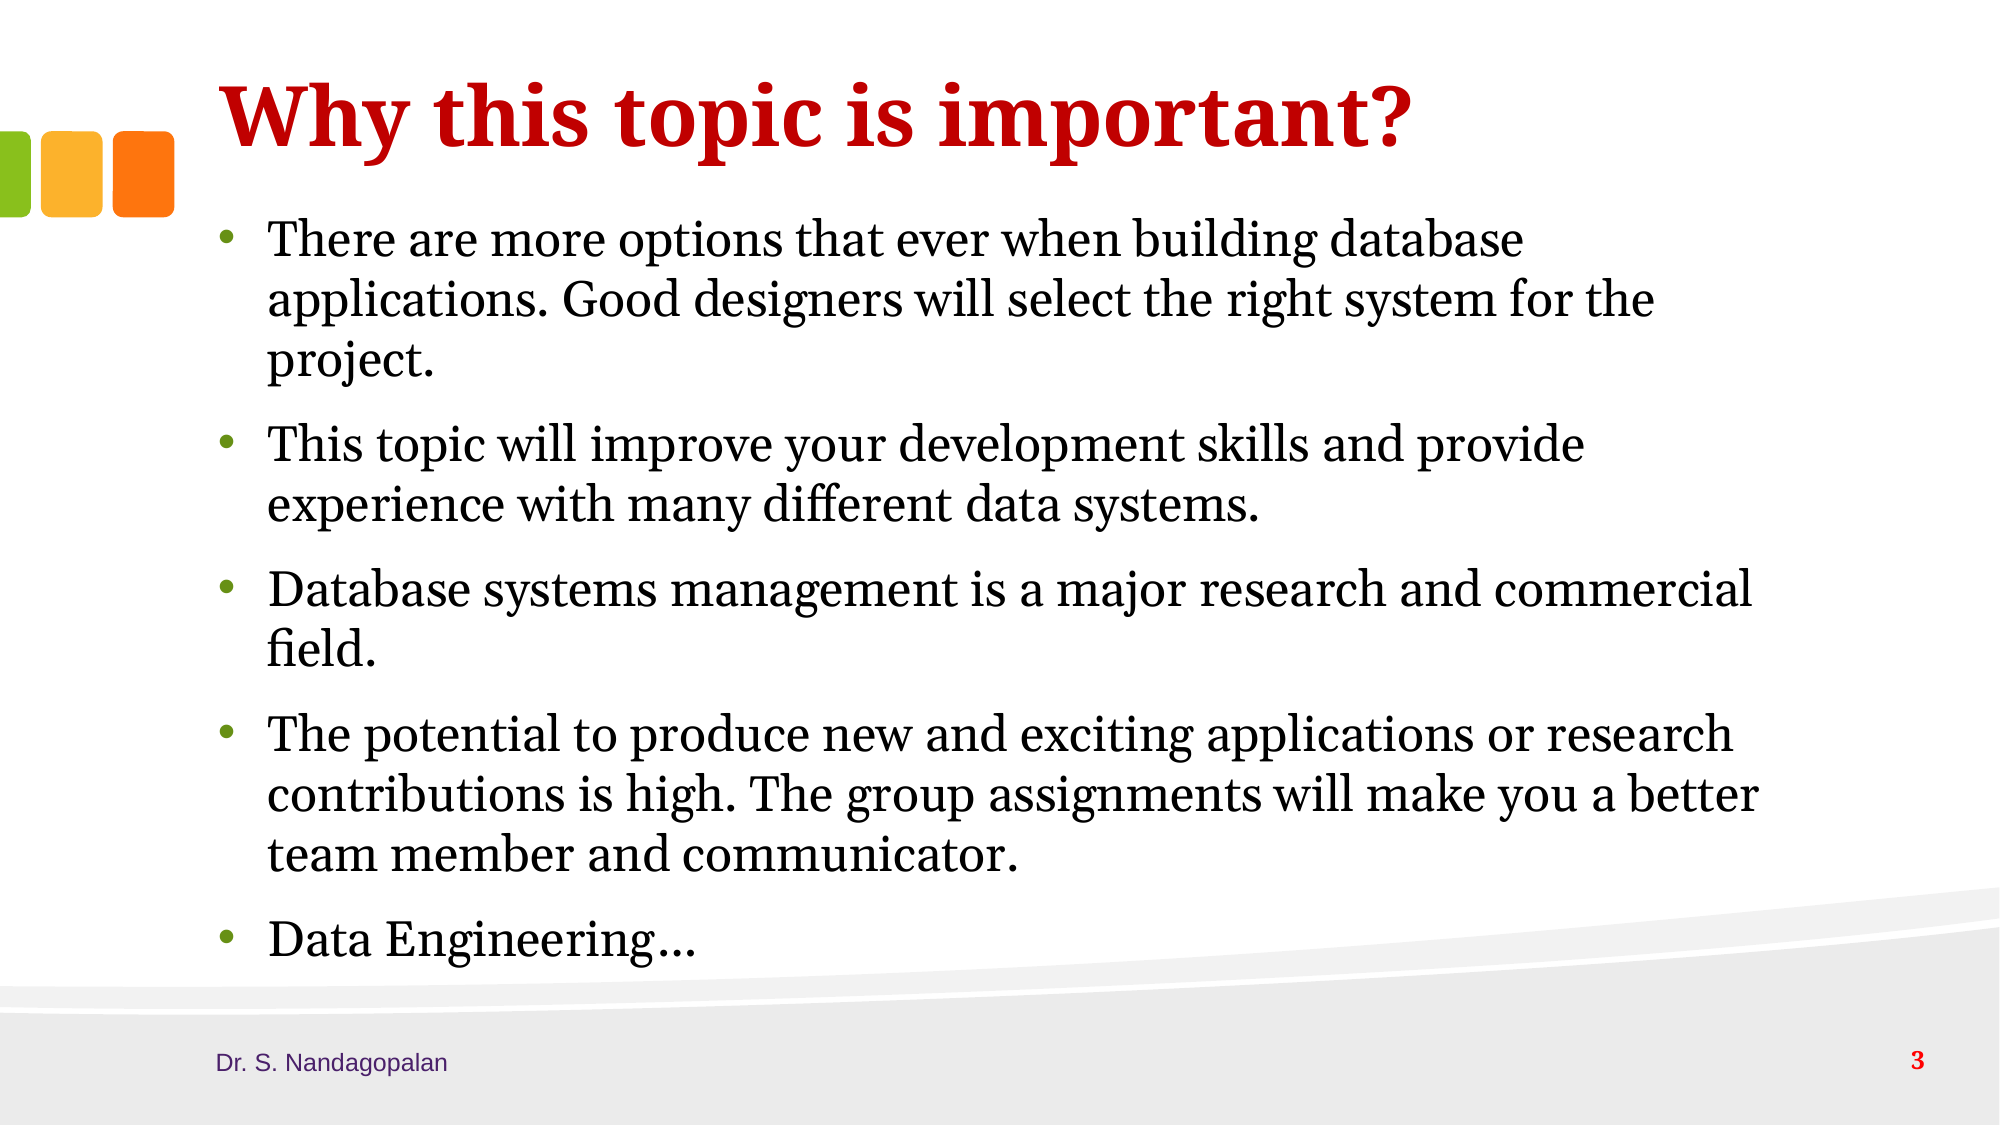

# Why this topic is important?
There are more options that ever when building database applications. Good designers will select the right system for the project.
This topic will improve your development skills and provide experience with many different data systems.
Database systems management is a major research and commercial field.
The potential to produce new and exciting applications or research contributions is high. The group assignments will make you a better team member and communicator.
Data Engineering…
Dr. S. Nandagopalan
3